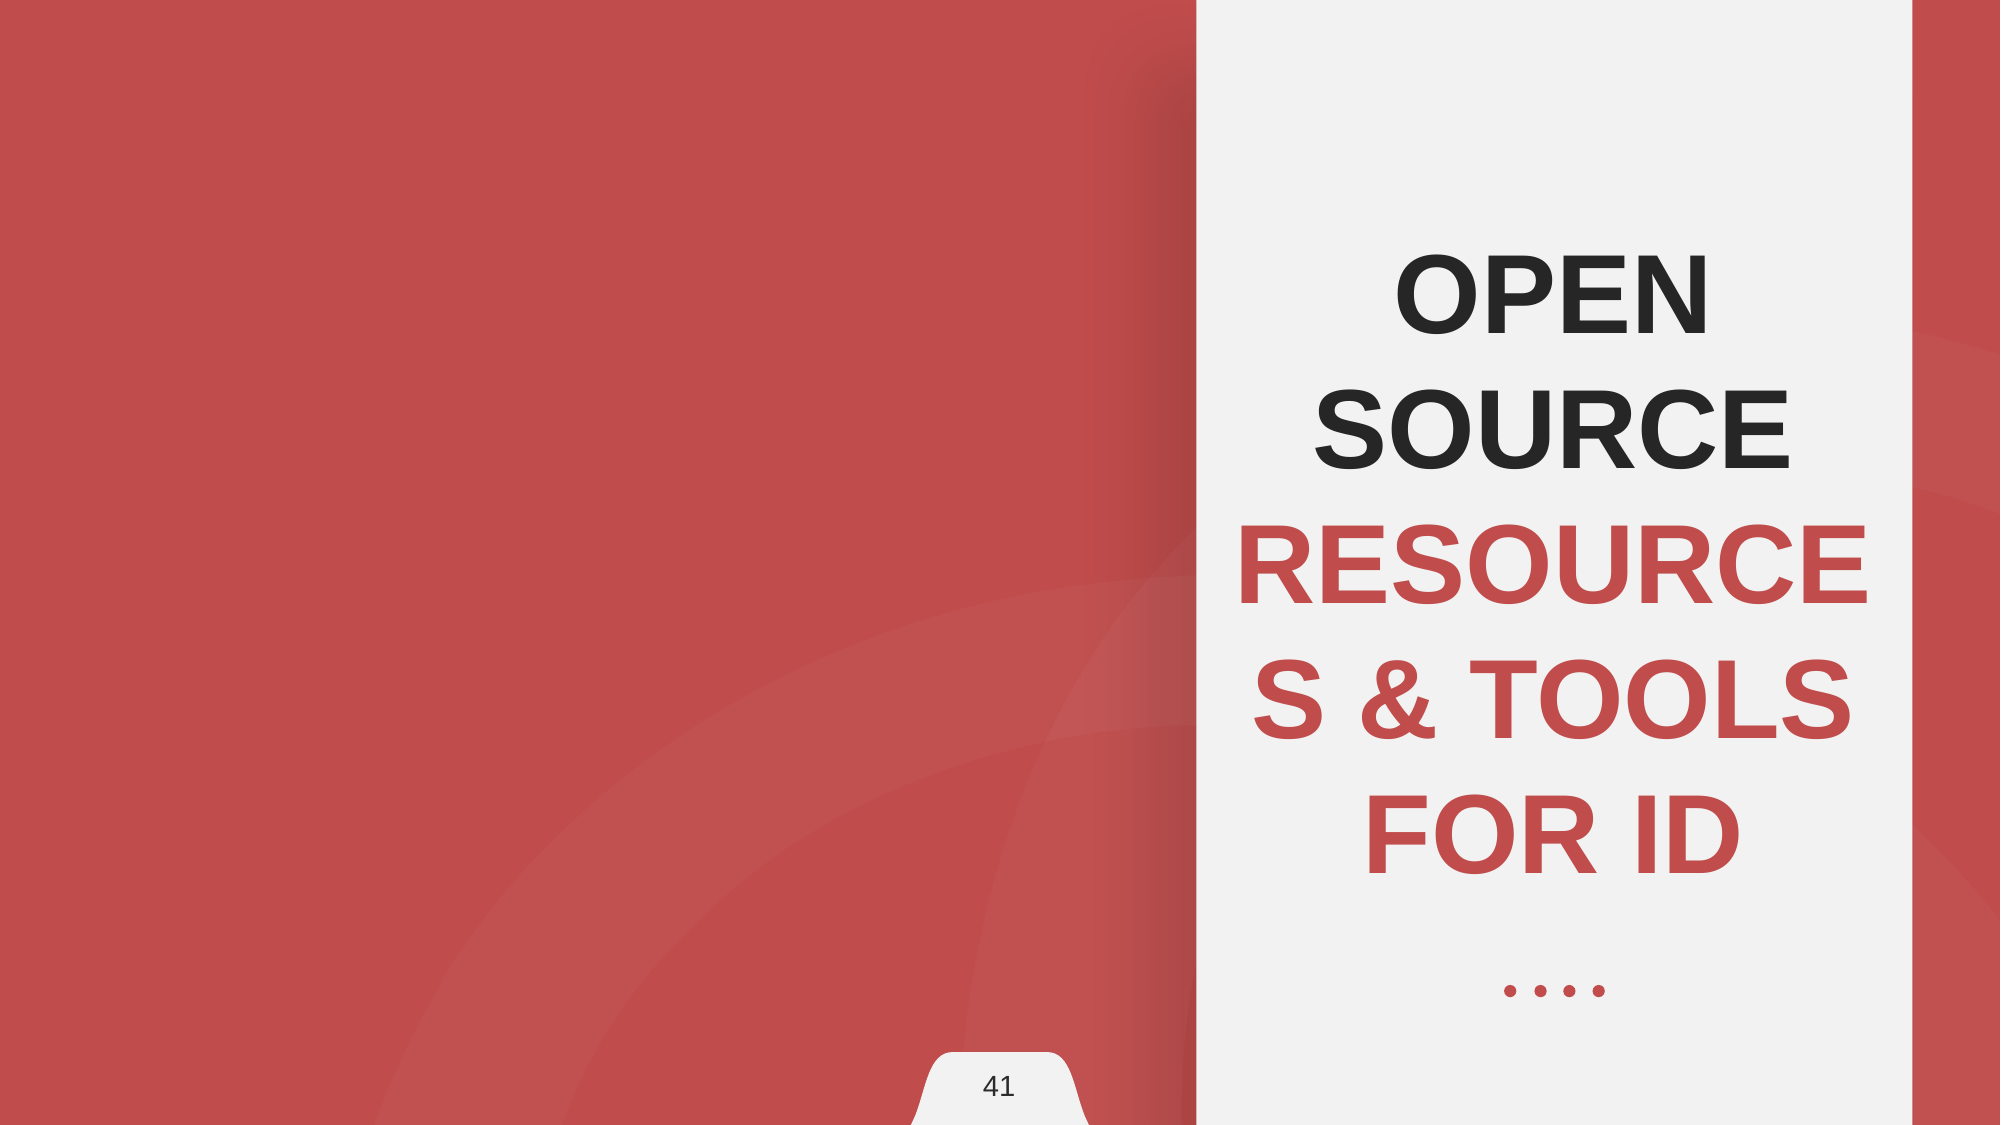

OPEN SOURCE
RESOURCES & TOOLS FOR ID
41